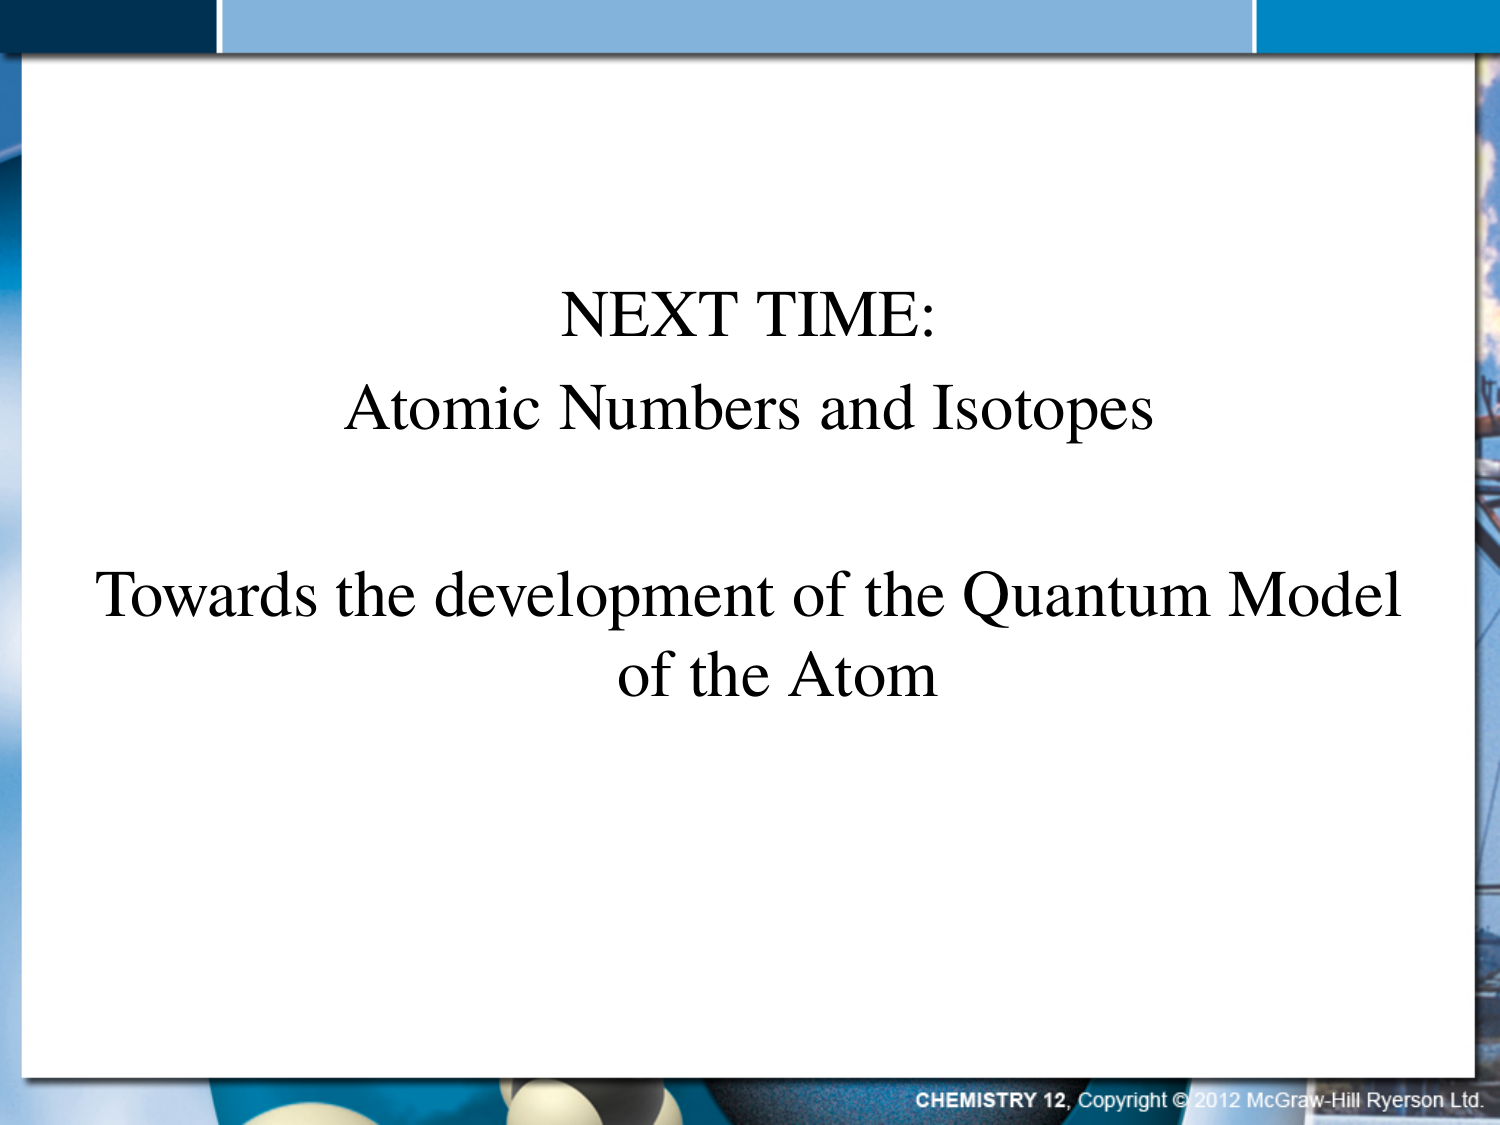

#
NEXT TIME:
Atomic Numbers and Isotopes

Towards the development of the Quantum Model of the Atom